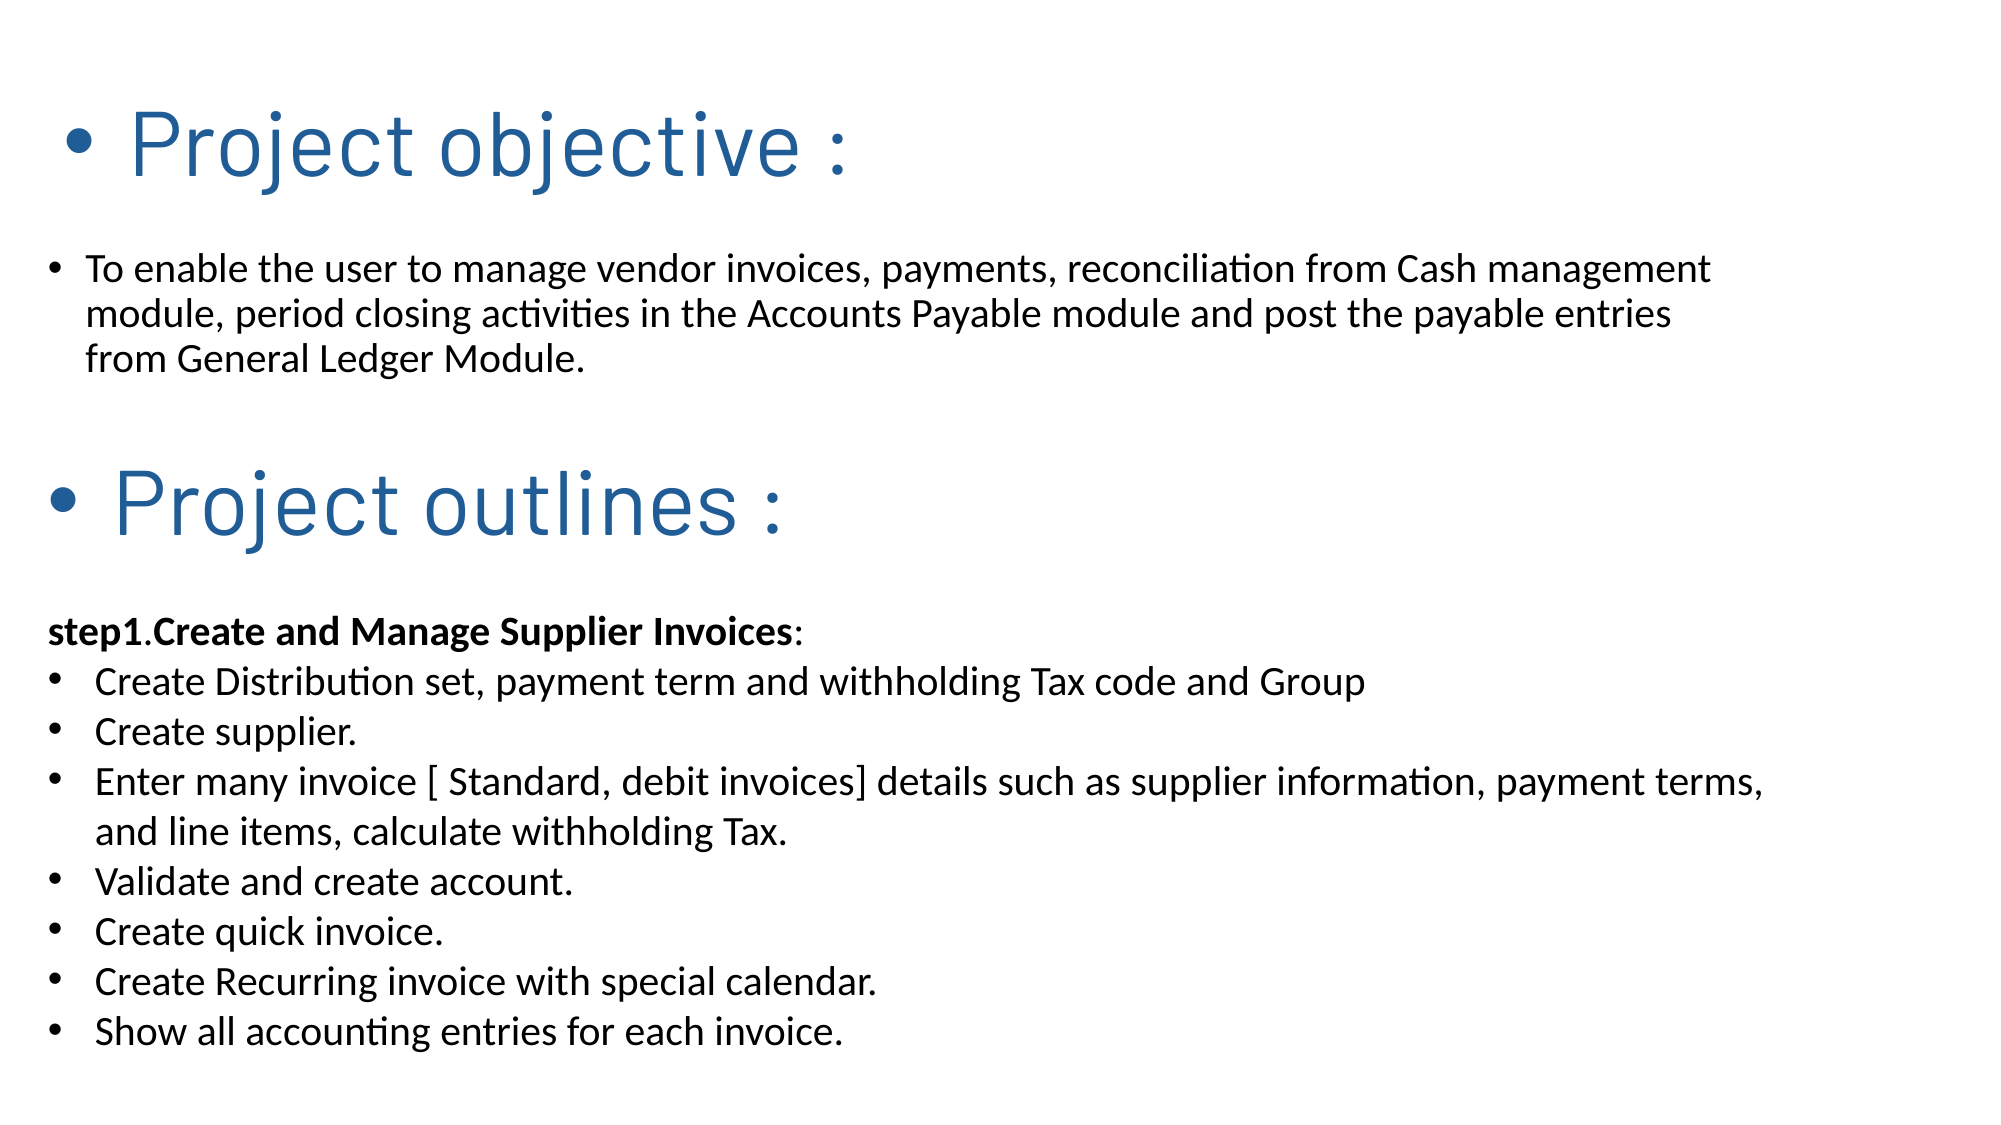

Project objective :
To enable the user to manage vendor invoices, payments, reconciliation from Cash management module, period closing activities in the Accounts Payable module and post the payable entries from General Ledger Module.

 Project outlines :
step1.Create and Manage Supplier Invoices:
Create Distribution set, payment term and withholding Tax code and Group
Create supplier.
Enter many invoice [ Standard, debit invoices] details such as supplier information, payment terms, and line items, calculate withholding Tax.
Validate and create account.
Create quick invoice.
Create Recurring invoice with special calendar.
Show all accounting entries for each invoice.